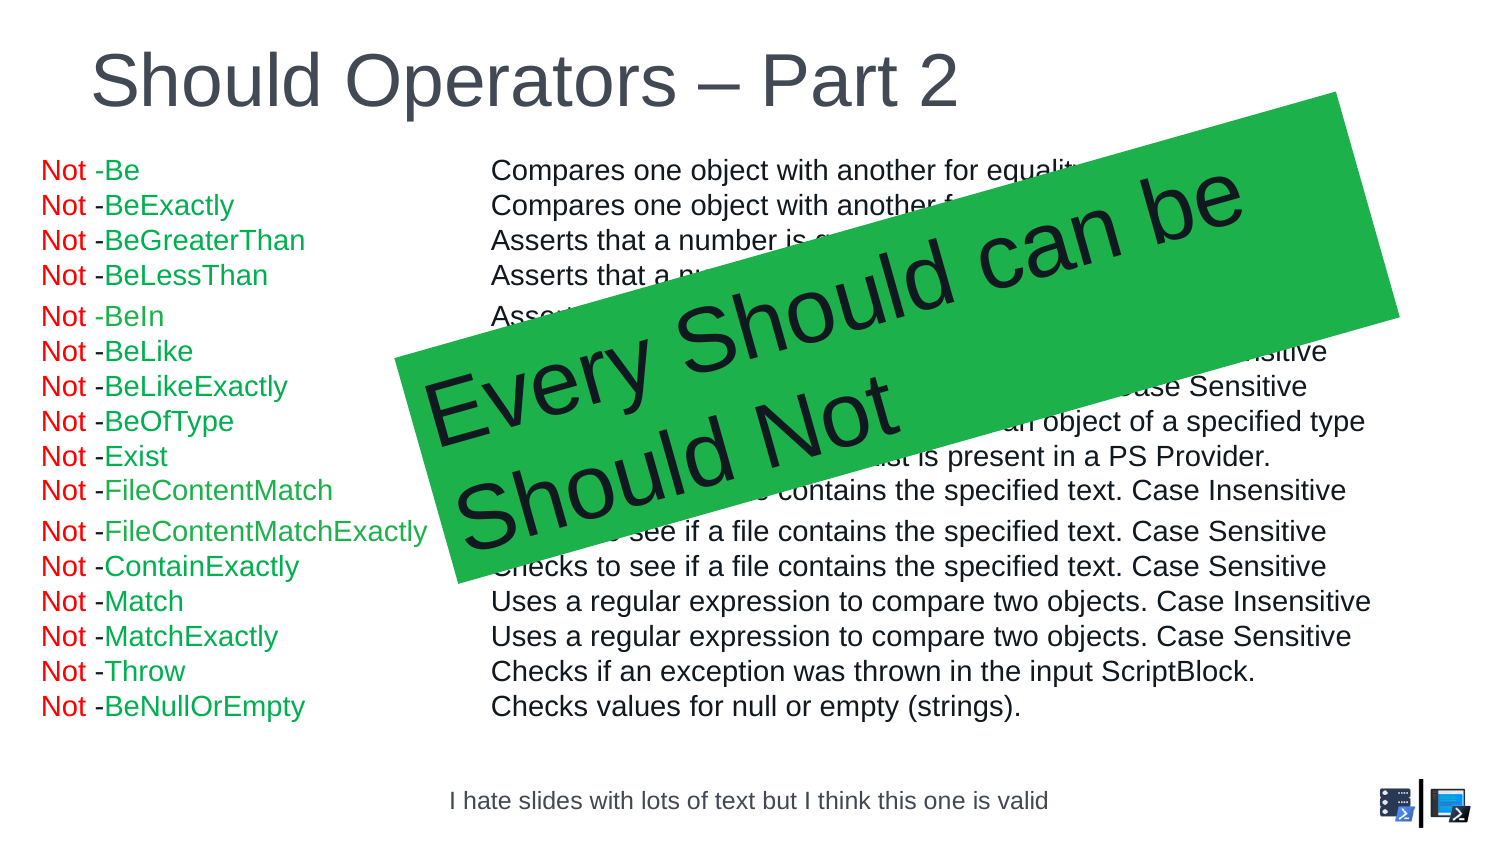

# Should Operators – Part 2

Not -Be			Compares one object with another for equality. Case Insensitive
Not -BeExactly		Compares one object with another for equality. Case Sensitive
Not -BeGreaterThan		Asserts that a number is greater than an expected value.
Not -BeLessThan		Asserts that a number is less than an expected value.
Not -BeIn			Asserts that the actual value is contained by the array/collection
Not -BeLike	  	Matches a wildcard pattern using -like operator. Case Insensitive
Not -BeLikeExactly  		Matches a wildcard pattern using -like operator. Case Sensitive
Not -BeOfType		Asserts that the actual value should be an object of a specified type
Not -Exist			Checks if the object calling Exist is present in a PS Provider.
Not -FileContentMatch   	Checks to see if a file contains the specified text. Case Insensitive
Not -FileContentMatchExactly   	Checks to see if a file contains the specified text. Case Sensitive
Not -ContainExactly   		Checks to see if a file contains the specified text. Case Sensitive
Not -Match	   		Uses a regular expression to compare two objects. Case Insensitive
Not -MatchExactly		Uses a regular expression to compare two objects. Case Sensitive
Not -Throw	   		Checks if an exception was thrown in the input ScriptBlock.
Not -BeNullOrEmpty 		Checks values for null or empty (strings).

Every Should can be Should Not
I hate slides with lots of text but I think this one is valid